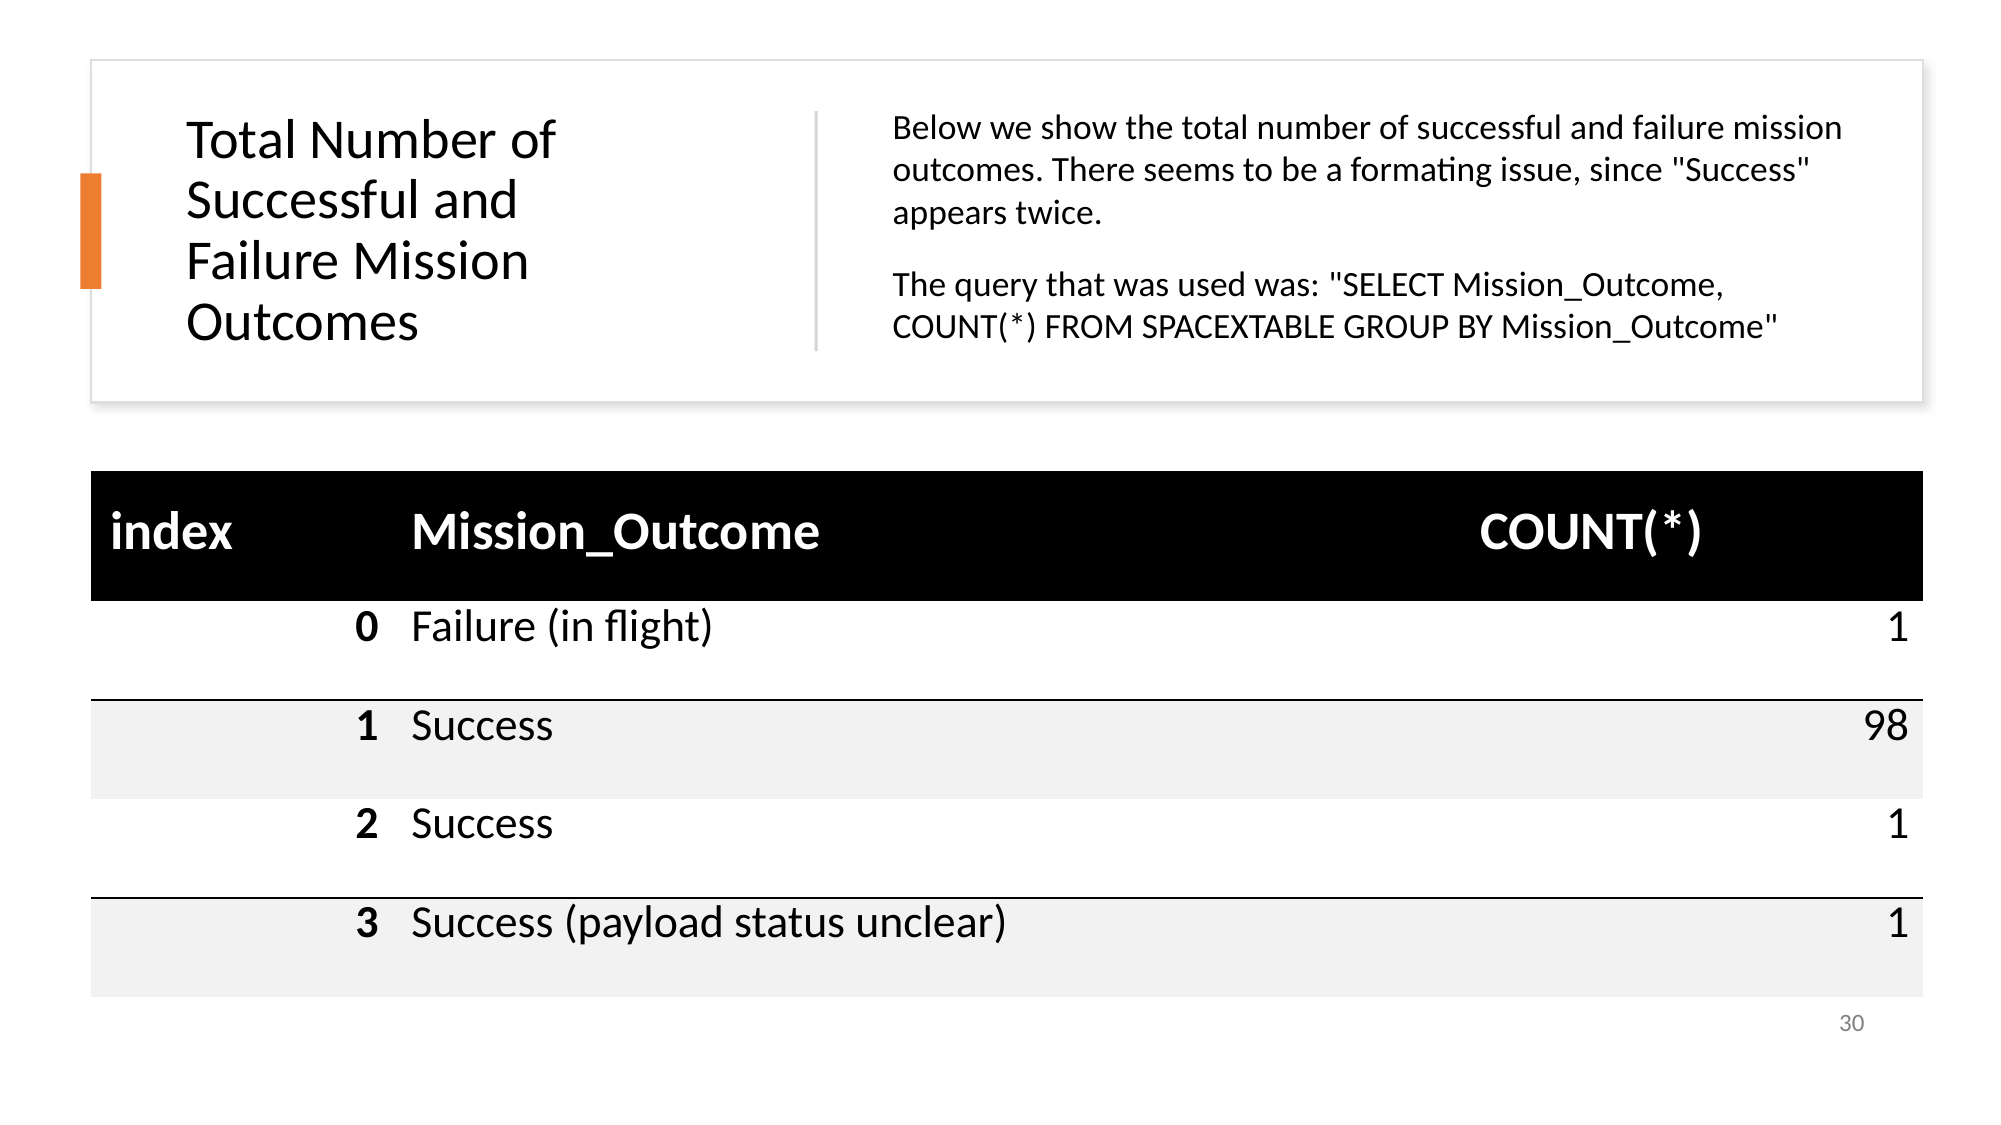

Total Number of Successful and Failure Mission Outcomes
Below we show the total number of successful and failure mission outcomes. There seems to be a formating issue, since "Success" appears twice.
The query that was used was: "SELECT Mission_Outcome, COUNT(*) FROM SPACEXTABLE GROUP BY Mission_Outcome"

| index | Mission\_Outcome | COUNT(\*) |
| --- | --- | --- |
| 0 | Failure (in flight) | 1 |
| 1 | Success | 98 |
| 2 | Success | 1 |
| 3 | Success (payload status unclear) | 1 |
30